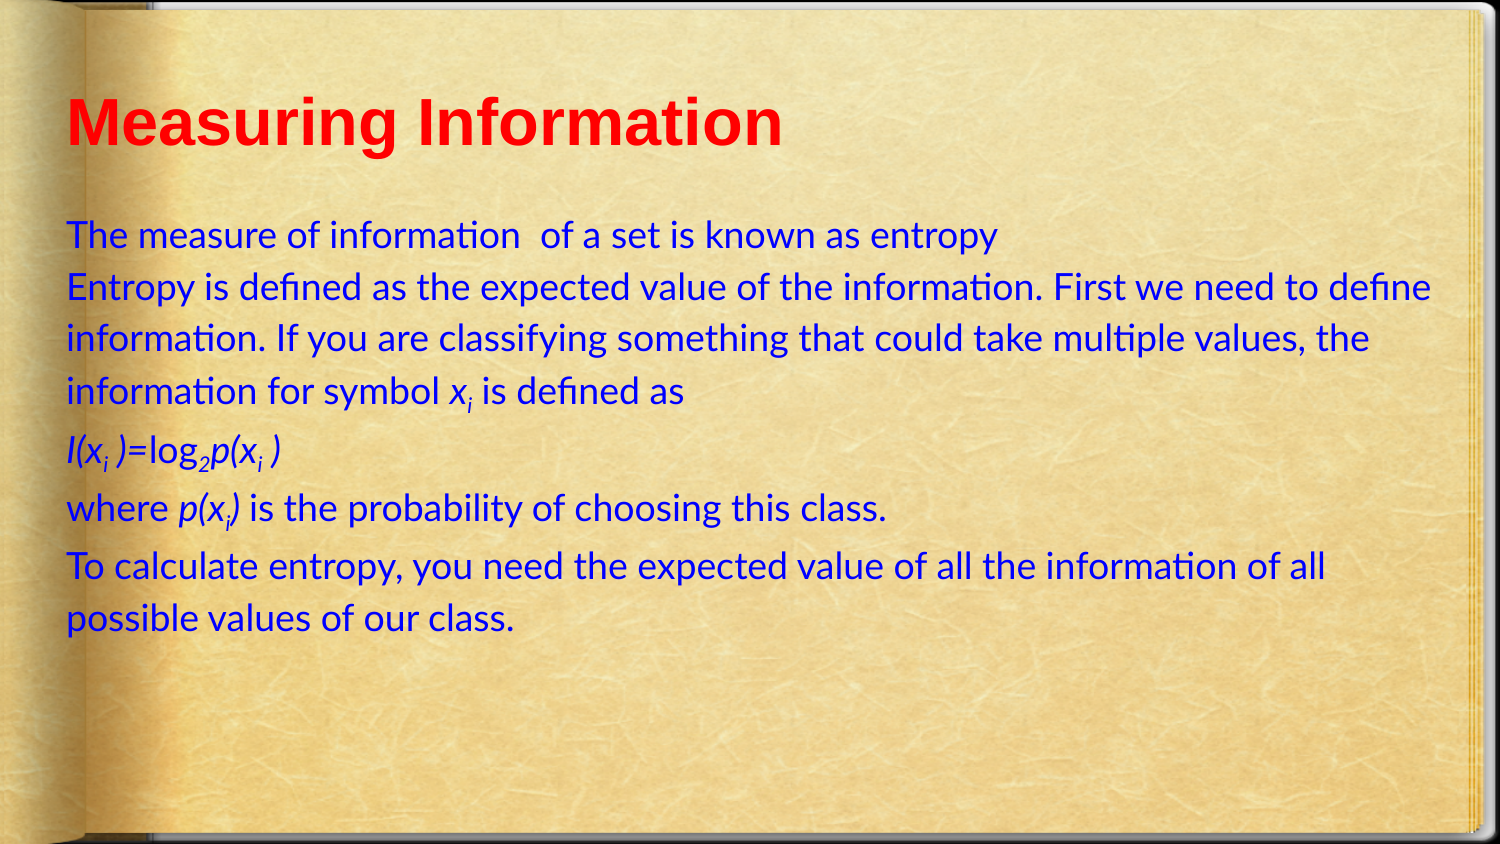

# Measuring Information
The measure of information  of a set is known as entropy
Entropy is defined as the expected value of the information. First we need to define information. If you are classifying something that could take multiple values, the information for symbol xi is defined as
I(xi )=log2p(xi )
where p(xi) is the probability of choosing this class.
To calculate entropy, you need the expected value of all the information of all possible values of our class.